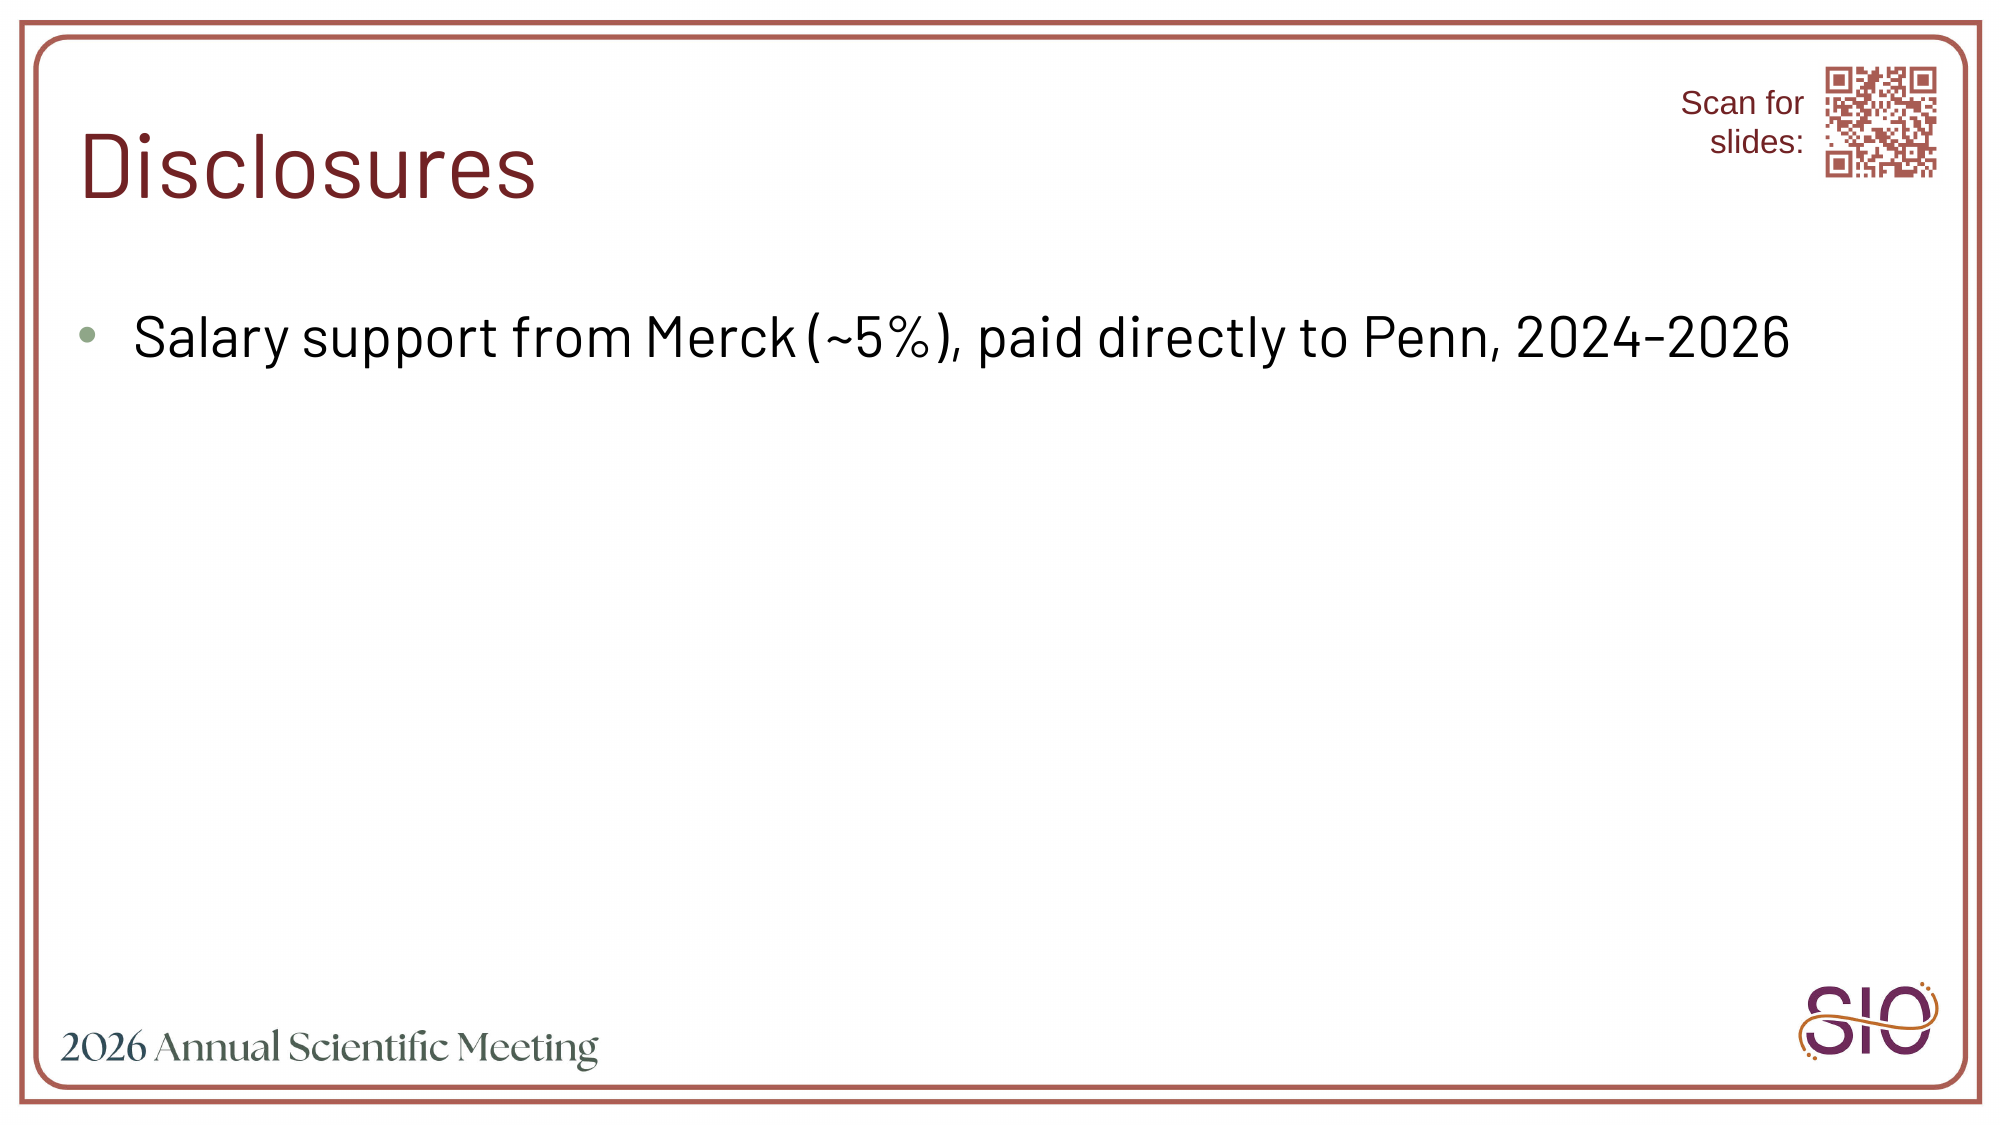

# Disclosures
Scan for slides:
Salary support from Merck (~5%), paid directly to Penn, 2024-2026